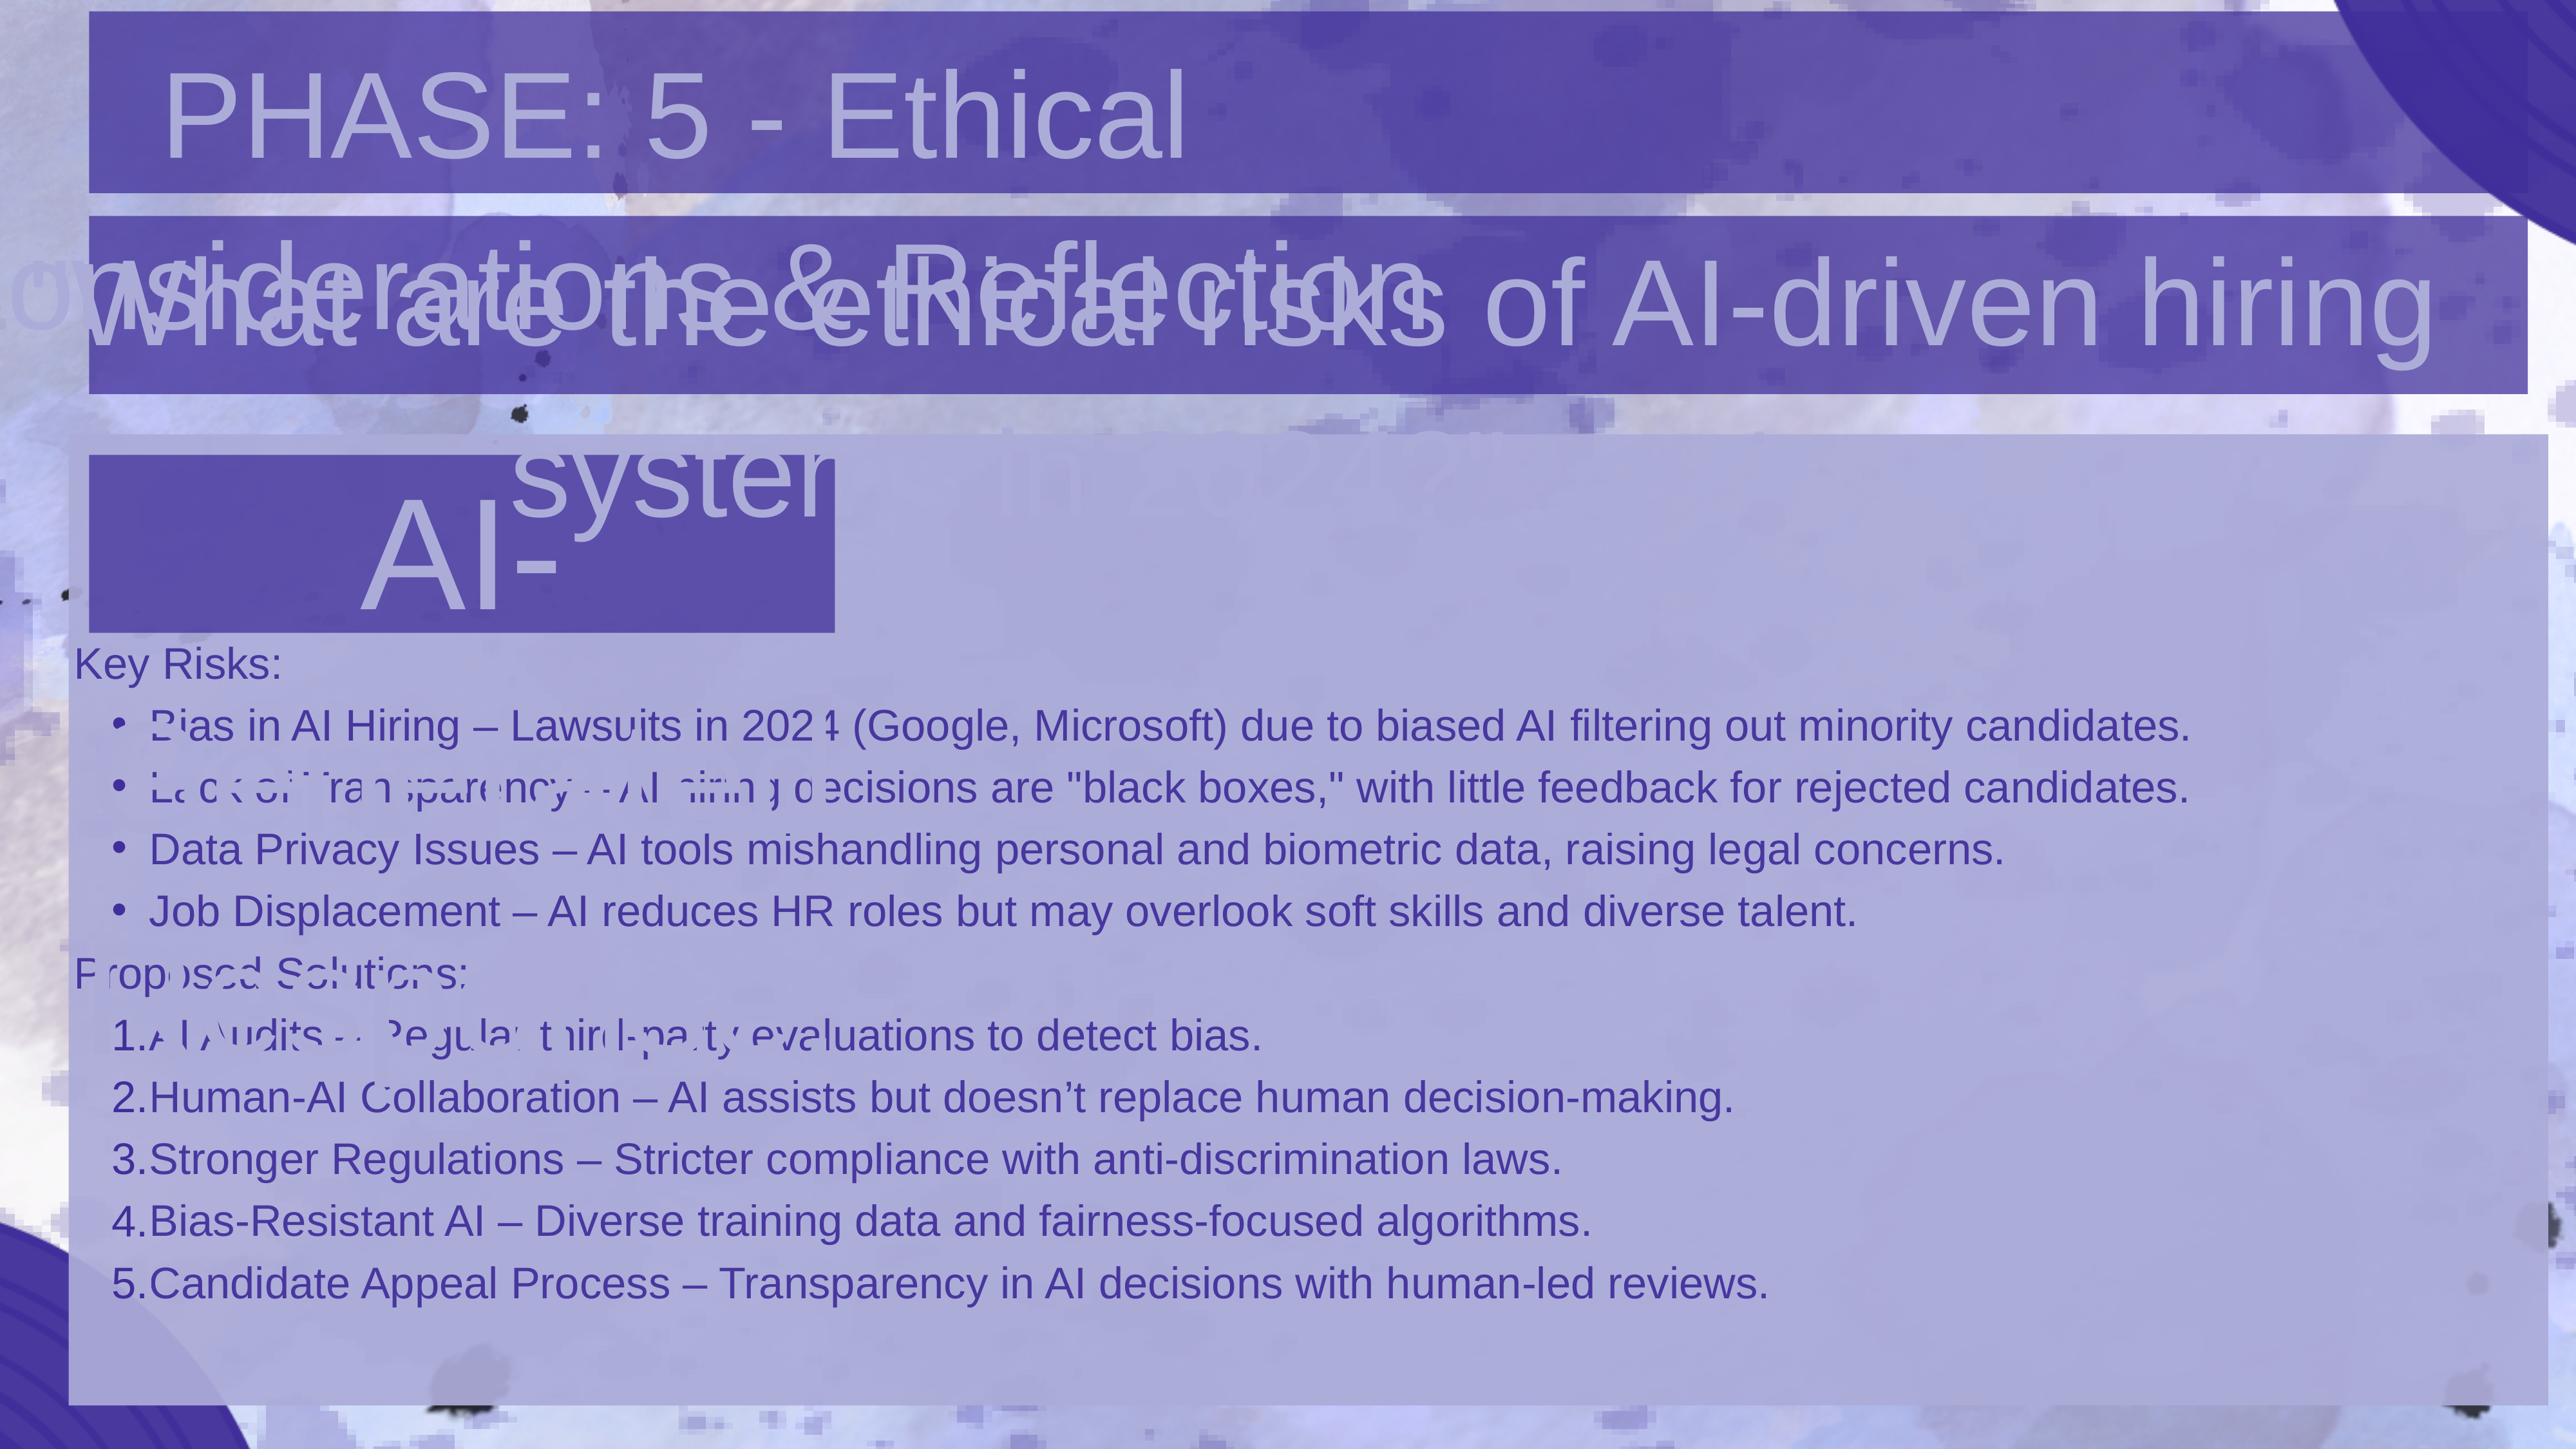

PHASE: 5 - Ethical Considerations & Reflection

prompt: "What are the ethical risks of AI-driven hiring systems in 2024?"

AI-Generated Response:

Key Risks:
Bias in AI Hiring – Lawsuits in 2024 (Google, Microsoft) due to biased AI filtering out minority candidates.
Lack of Transparency – AI hiring decisions are "black boxes," with little feedback for rejected candidates.
Data Privacy Issues – AI tools mishandling personal and biometric data, raising legal concerns.
Job Displacement – AI reduces HR roles but may overlook soft skills and diverse talent.
Proposed Solutions:
AI Audits – Regular third-party evaluations to detect bias.
Human-AI Collaboration – AI assists but doesn’t replace human decision-making.
Stronger Regulations – Stricter compliance with anti-discrimination laws.
Bias-Resistant AI – Diverse training data and fairness-focused algorithms.
Candidate Appeal Process – Transparency in AI decisions with human-led reviews.